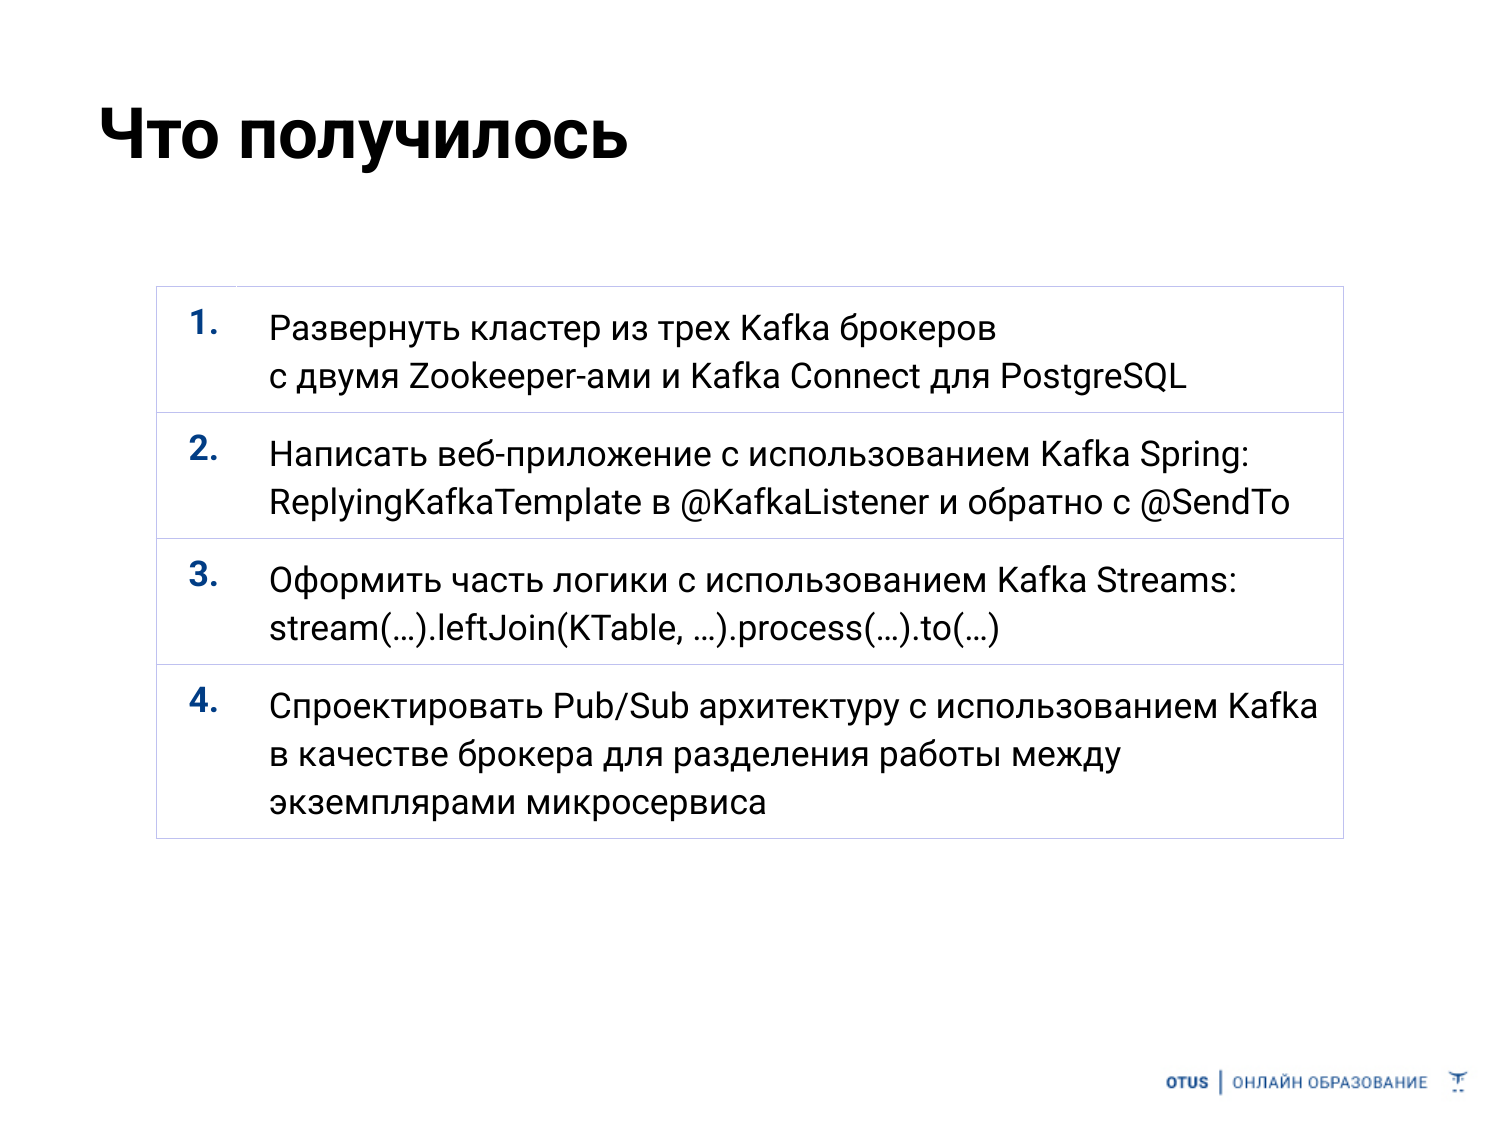

# Что получилось
| 1. | Развернуть кластер из трех Kafka брокеров с двумя Zookeeper-ами и Kafka Connect для PostgreSQL |
| --- | --- |
| 2. | Написать веб-приложение с использованием Kafka Spring: ReplyingKafkaTemplate в @KafkaListener и обратно с @SendTo |
| 3. | Оформить часть логики с использованием Kafka Streams: stream(…).leftJoin(KTable, …).process(…).to(…) |
| 4. | Спроектировать Pub/Sub архитектуру с использованием Kafka в качестве брокера для разделения работы между экземплярами микросервиса |